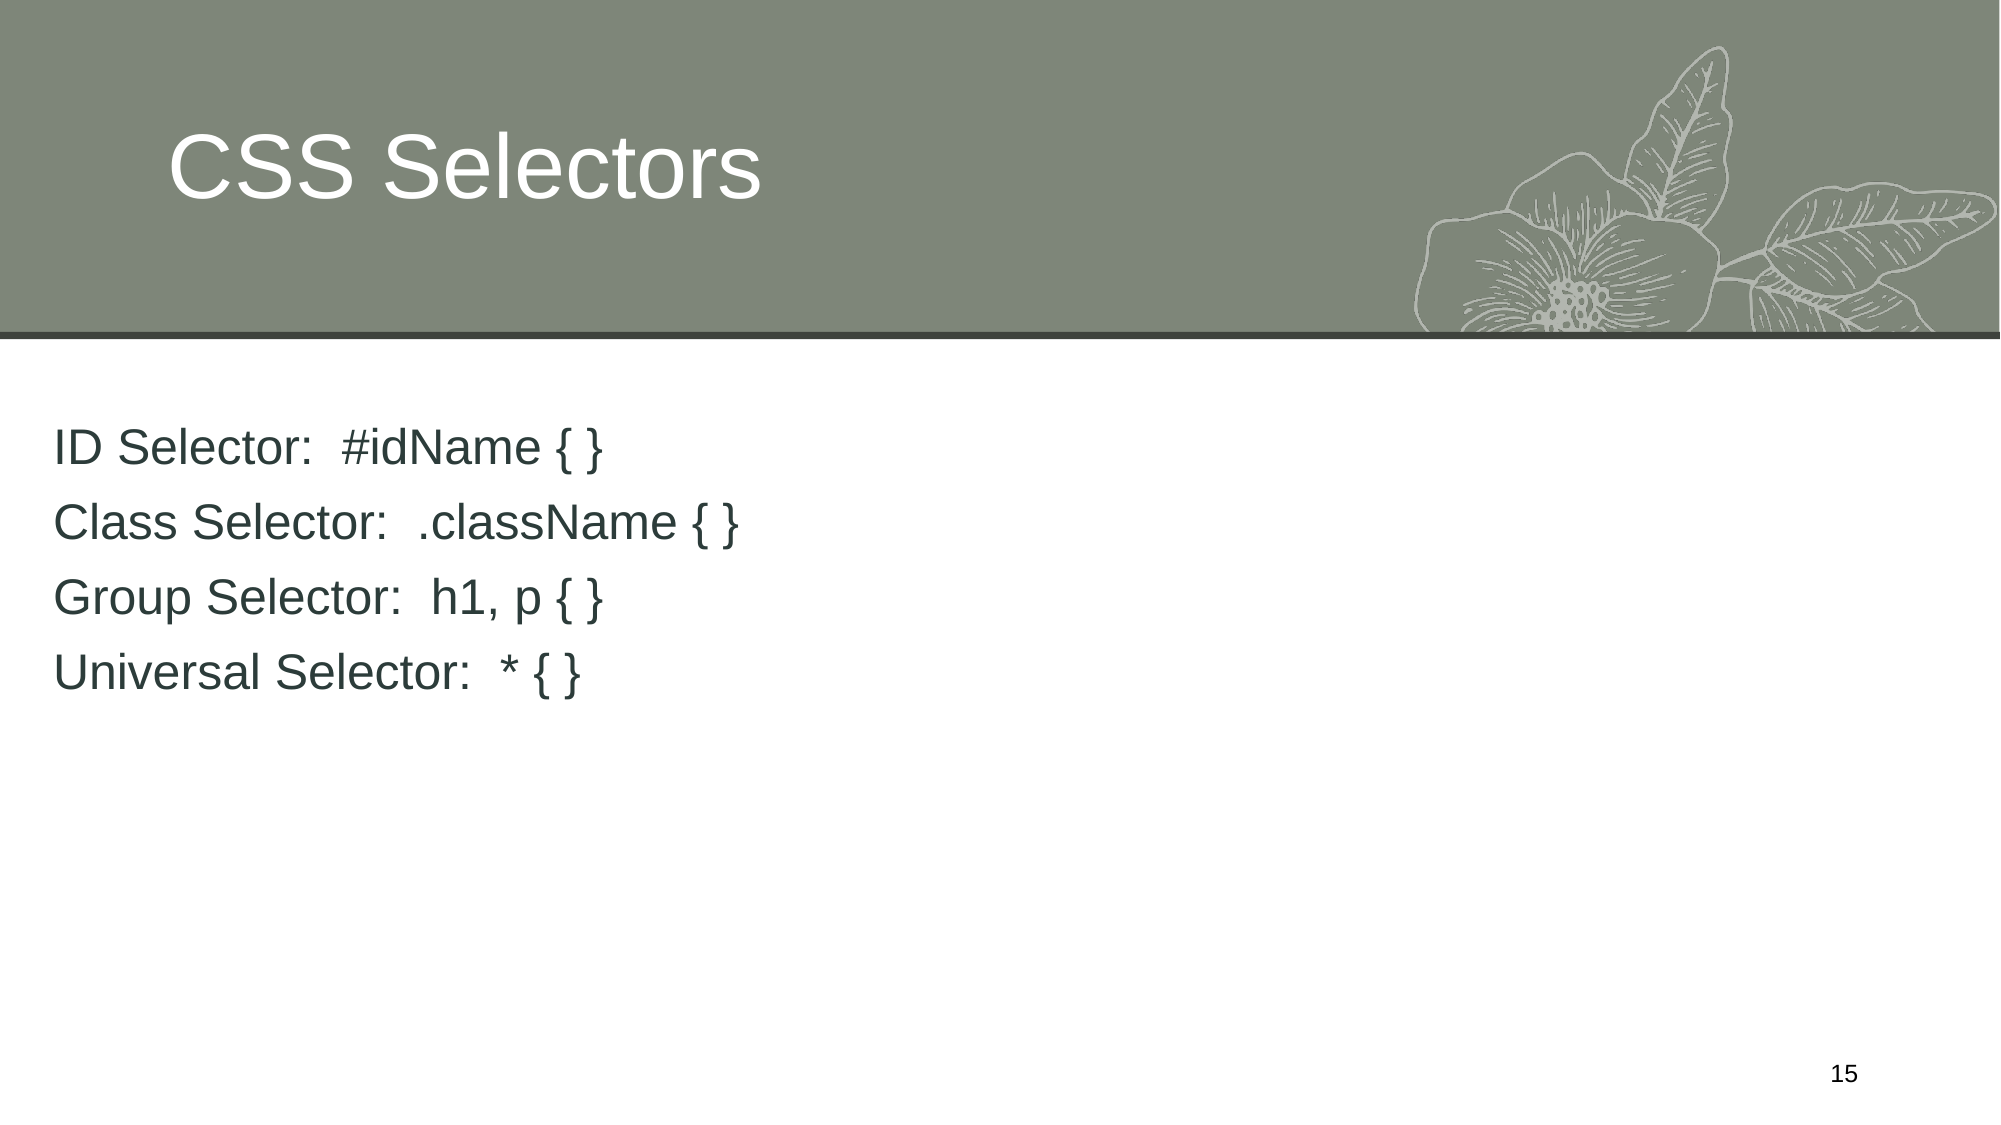

# CSS Selectors
ID Selector:  #idName { }
Class Selector:  .className { }
Group Selector:  h1, p { }
Universal Selector:  * { }
15